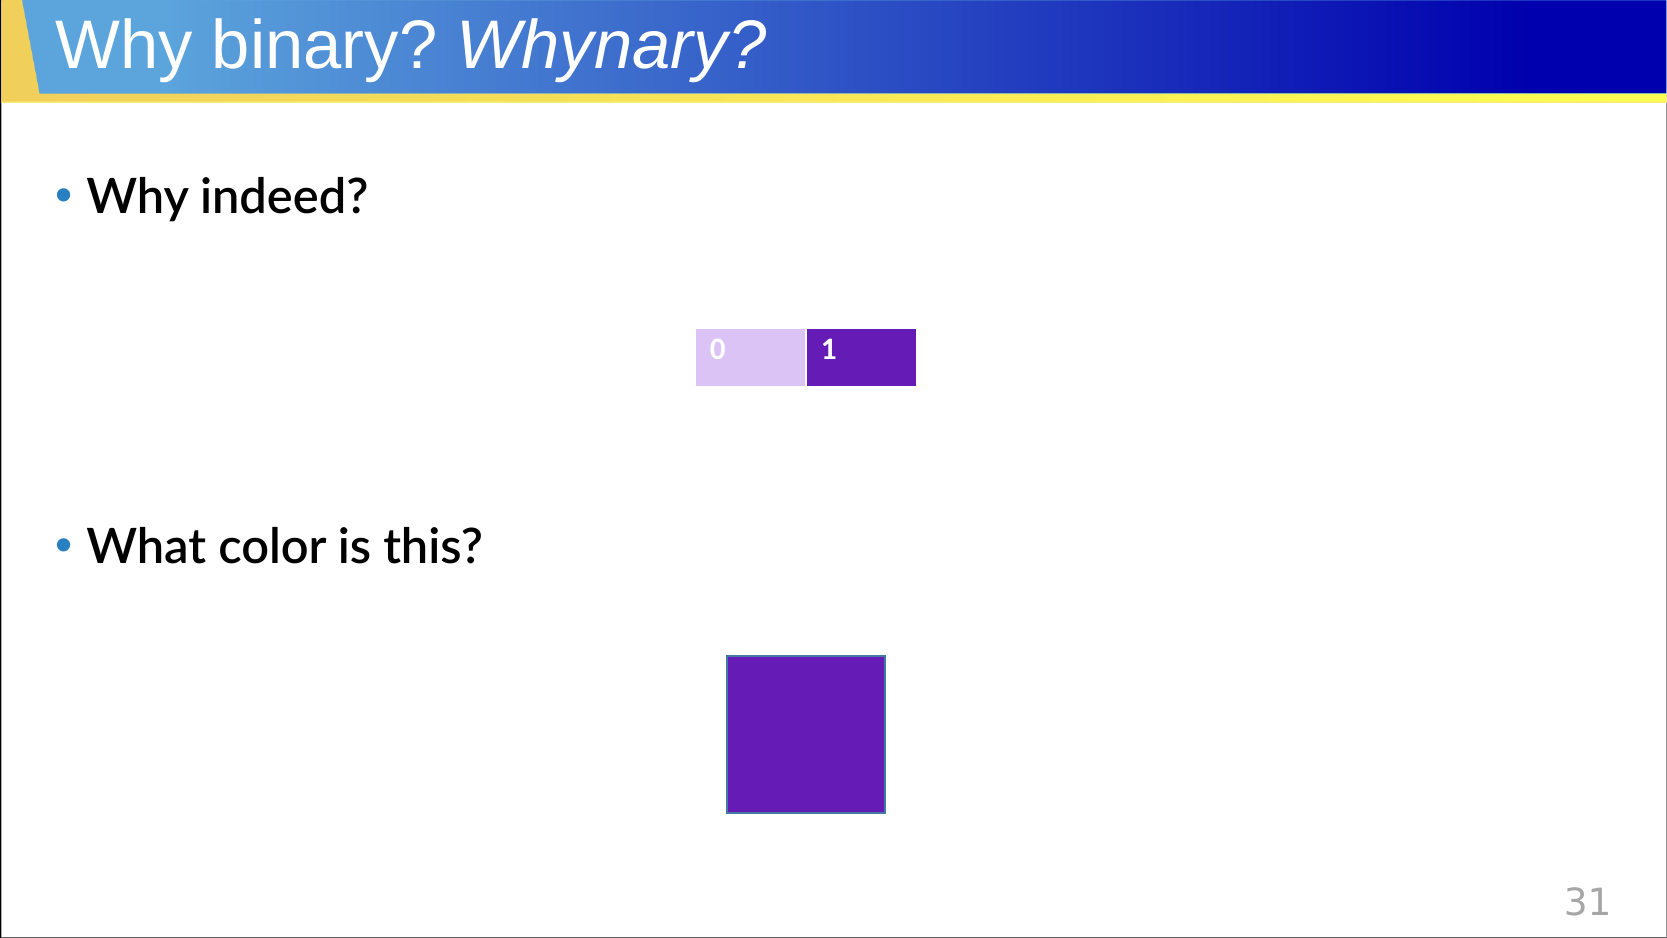

# Why binary? Whynary?
Why indeed?

What color is this?
| 0 | 1 |
| --- | --- |

31